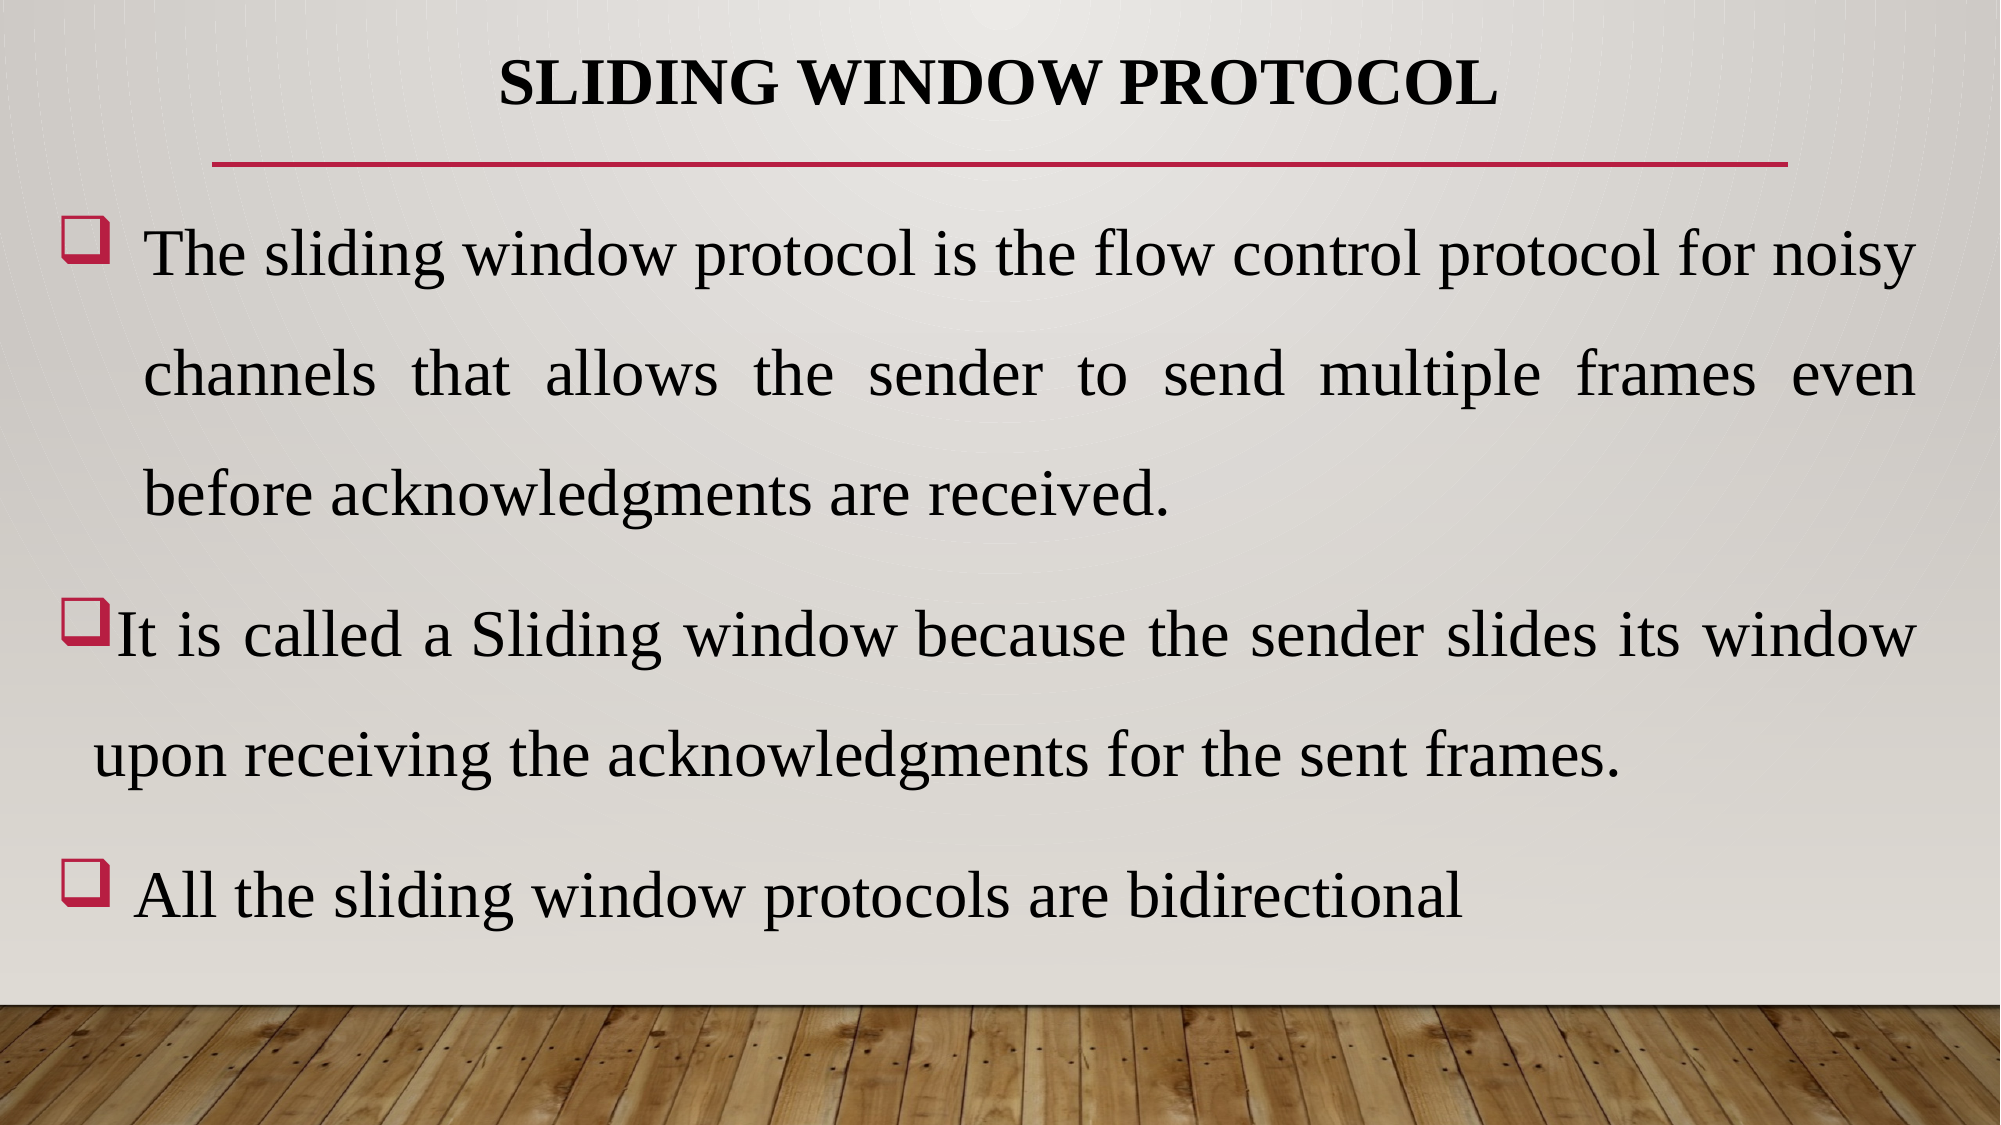

# SLIDING WINDOW PROTOCOL
The sliding window protocol is the flow control protocol for noisy channels that allows the sender to send multiple frames even before acknowledgments are received.
It is called a Sliding window because the sender slides its window upon receiving the acknowledgments for the sent frames.
 All the sliding window protocols are bidirectional